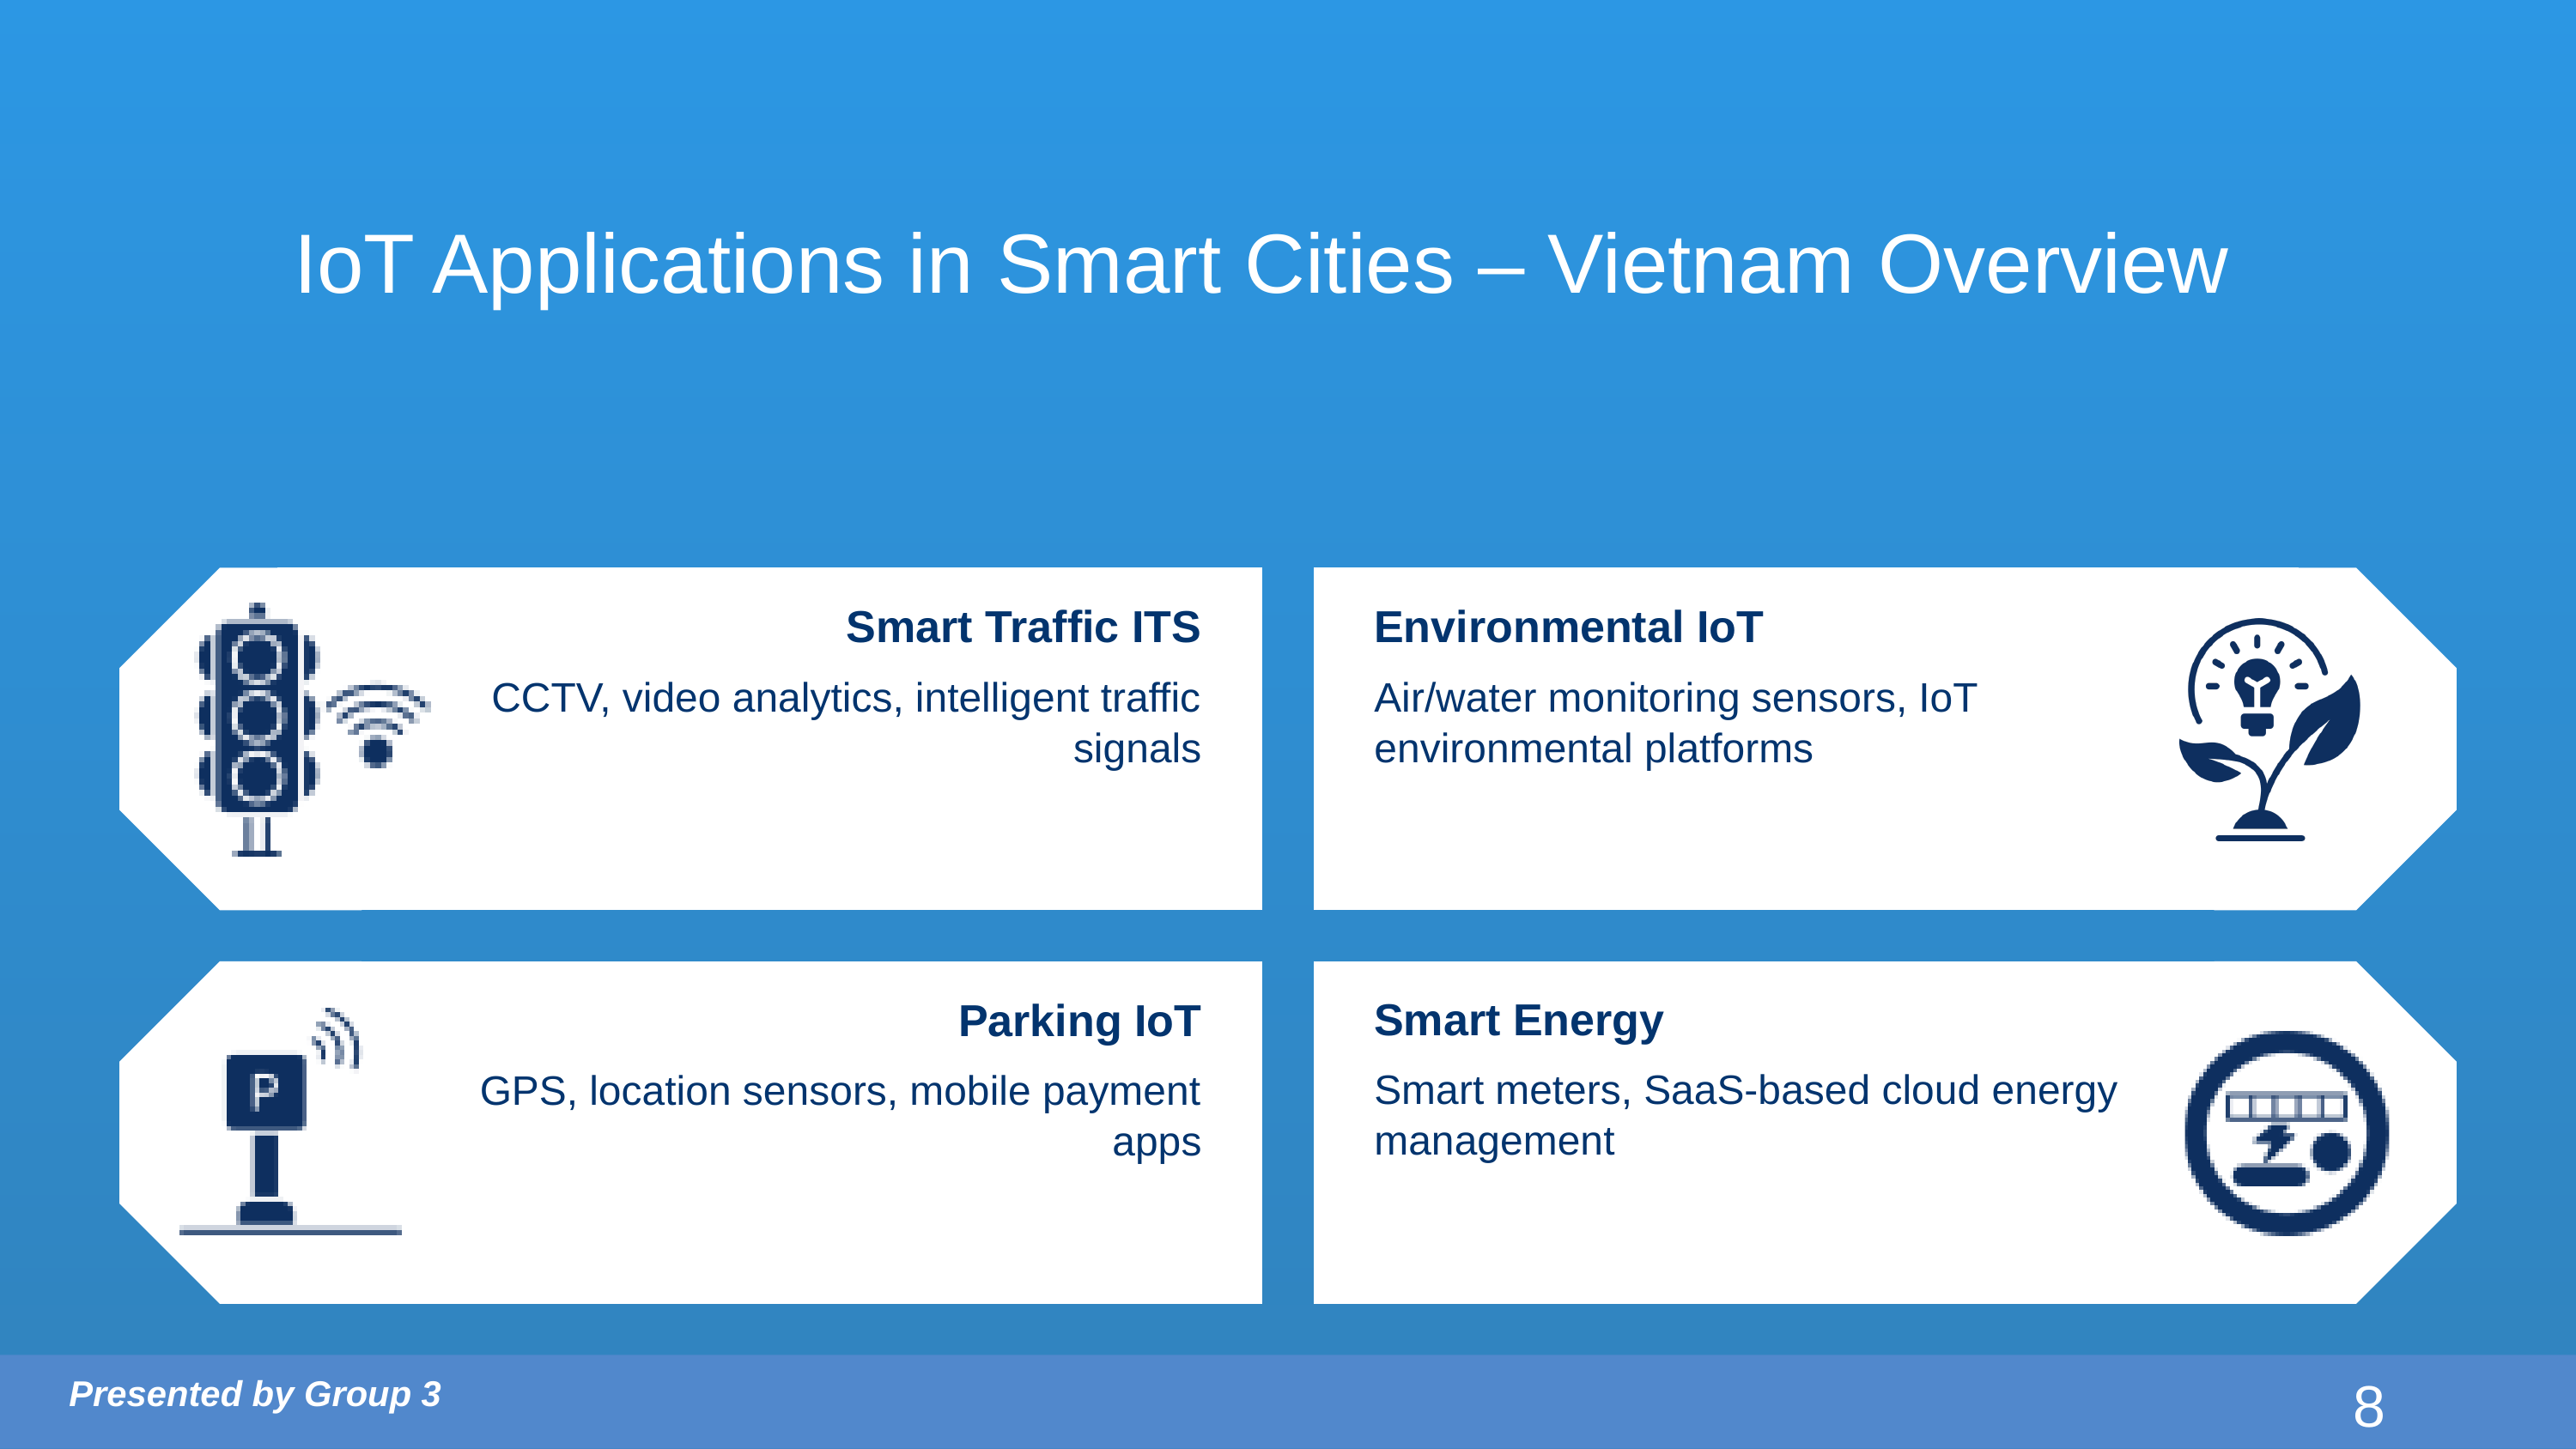

IoT Applications in Smart Cities – Vietnam Overview

Smart Traffic ITS
Environmental IoT

CCTV, video analytics, intelligent traffic signals
Air/water monitoring sensors, IoT environmental platforms

Smart Energy
Parking IoT

Smart meters, SaaS-based cloud energy management
GPS, location sensors, mobile payment apps

            Presented by Group 3
8